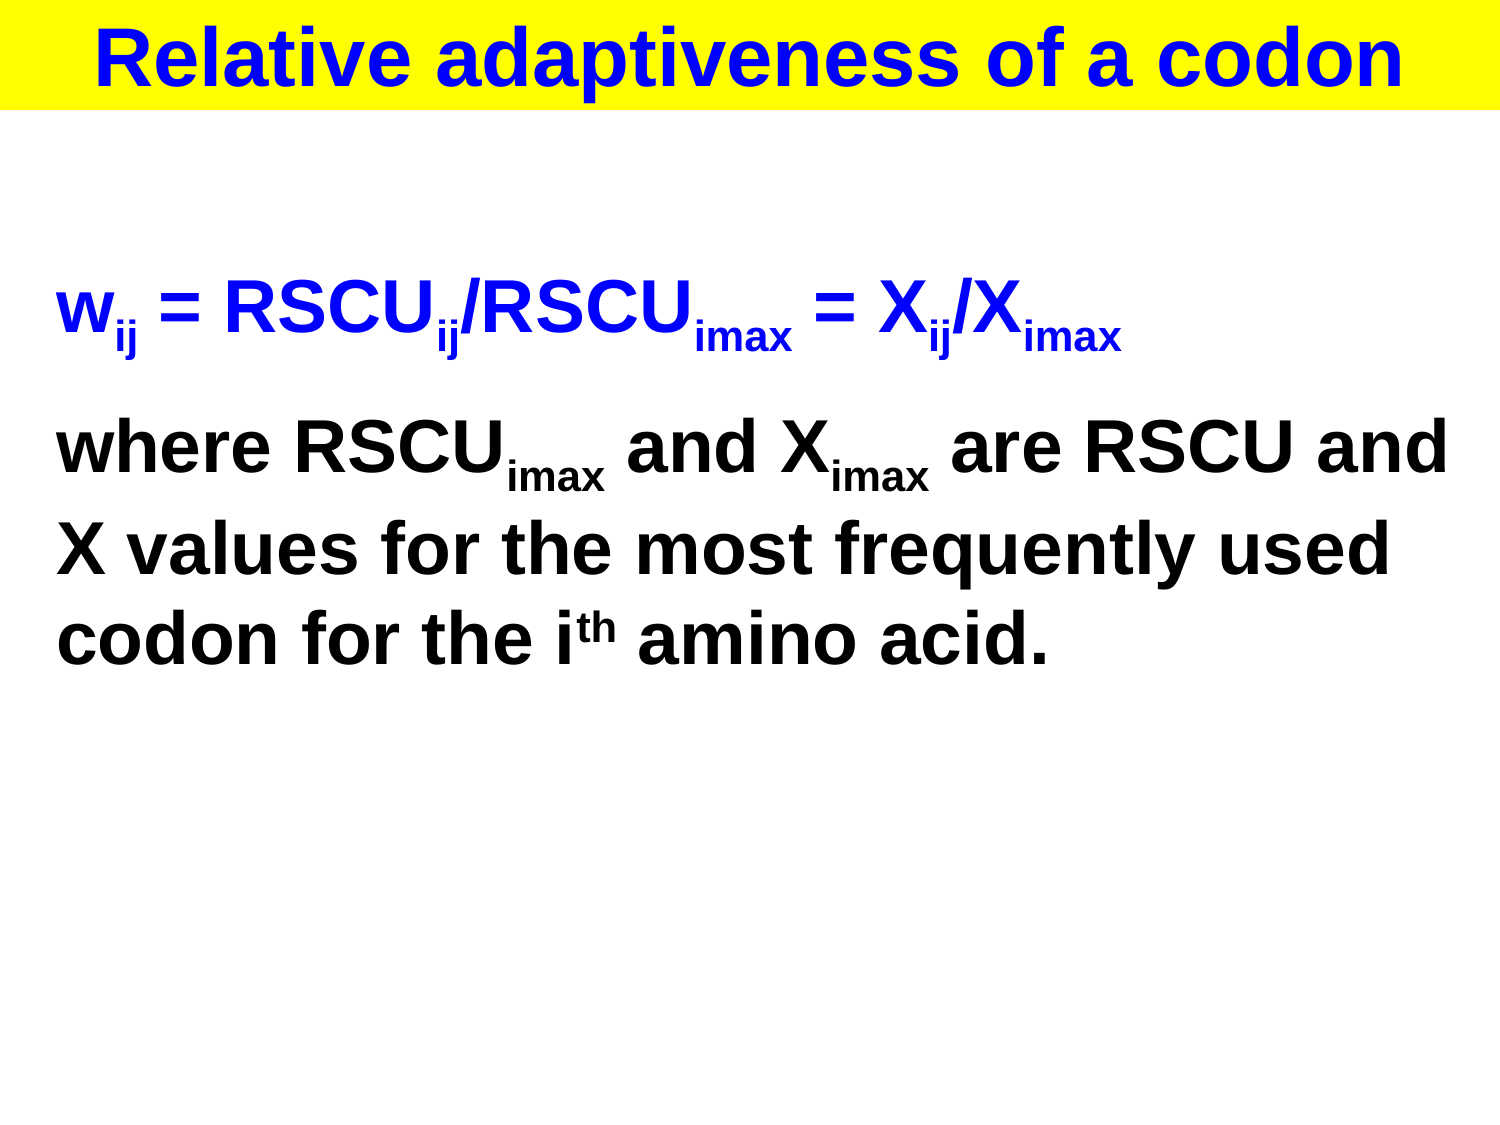

Relative adaptiveness of a codon
wij = RSCUij/RSCUimax = Xij/Ximax
where RSCUimax and Ximax are RSCU and X values for the most frequently used codon for the ith amino acid.